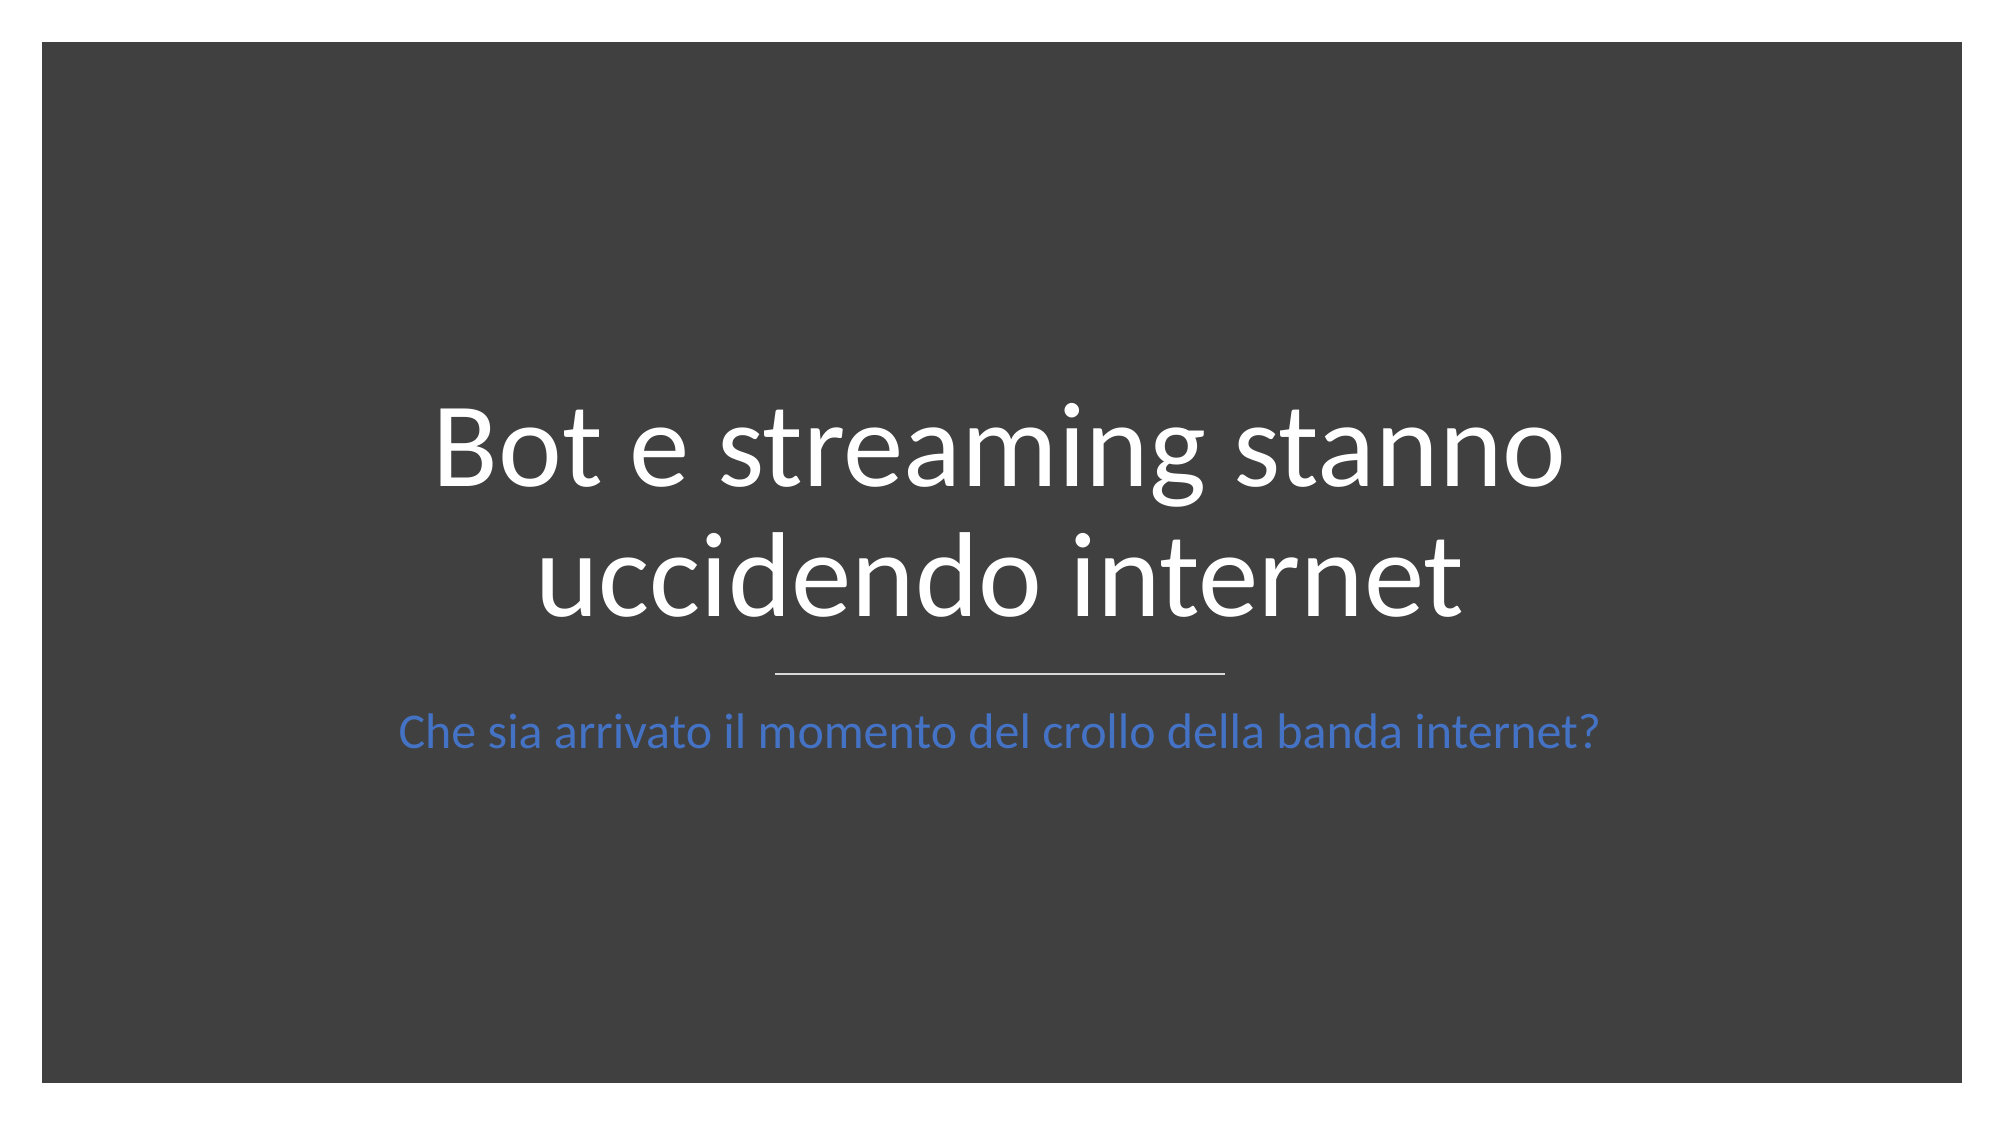

# Bot e streaming stanno uccidendo internet
Che sia arrivato il momento del crollo della banda internet?